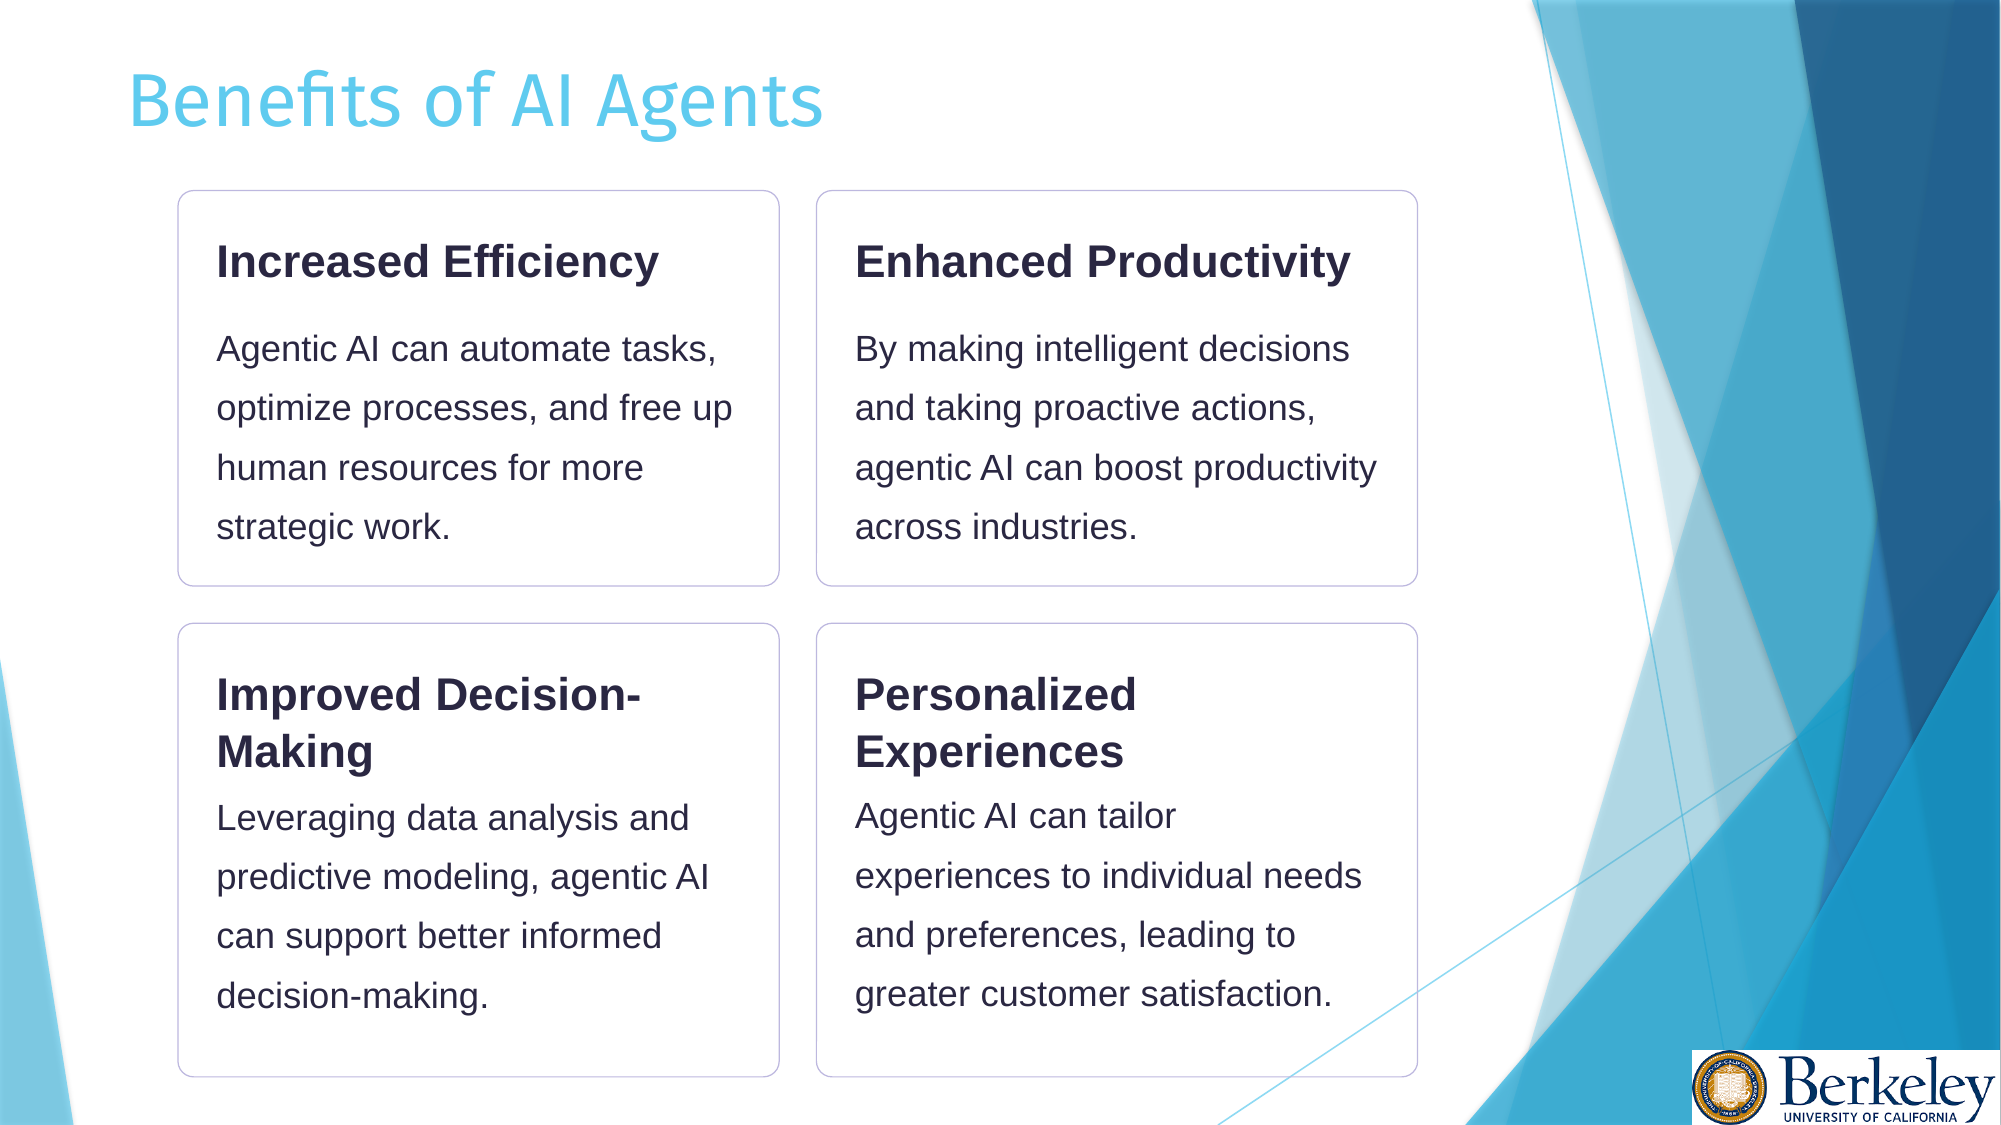

# Benefits of AI Agents

Increased Efficiency
Enhanced Productivity
Agentic AI can automate tasks, optimize processes, and free up human resources for more strategic work.
By making intelligent decisions and taking proactive actions, agentic AI can boost productivity across industries.

Improved Decision-Making
Personalized Experiences
Agentic AI can tailor experiences to individual needs and preferences, leading to greater customer satisfaction.
Leveraging data analysis and predictive modeling, agentic AI can support better informed decision-making.